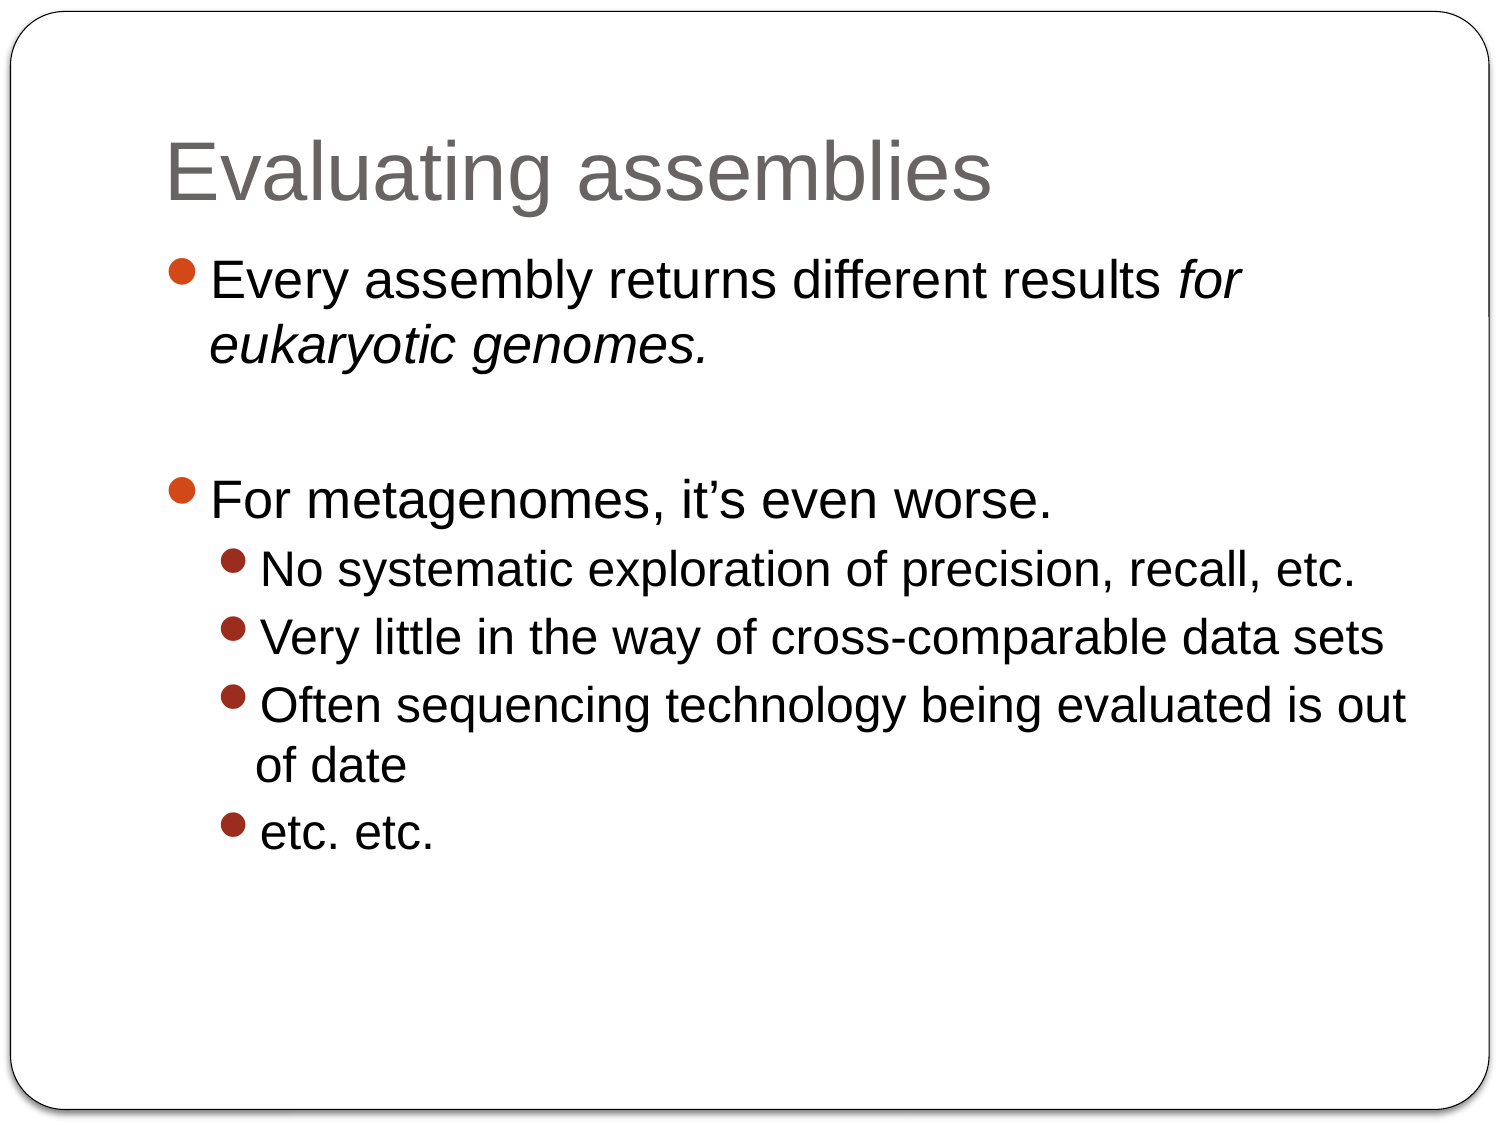

# Evaluating assemblies
Every assembly returns different results for eukaryotic genomes.

For metagenomes, it’s even worse.
No systematic exploration of precision, recall, etc.
Very little in the way of cross-comparable data sets
Often sequencing technology being evaluated is out of date
etc. etc.